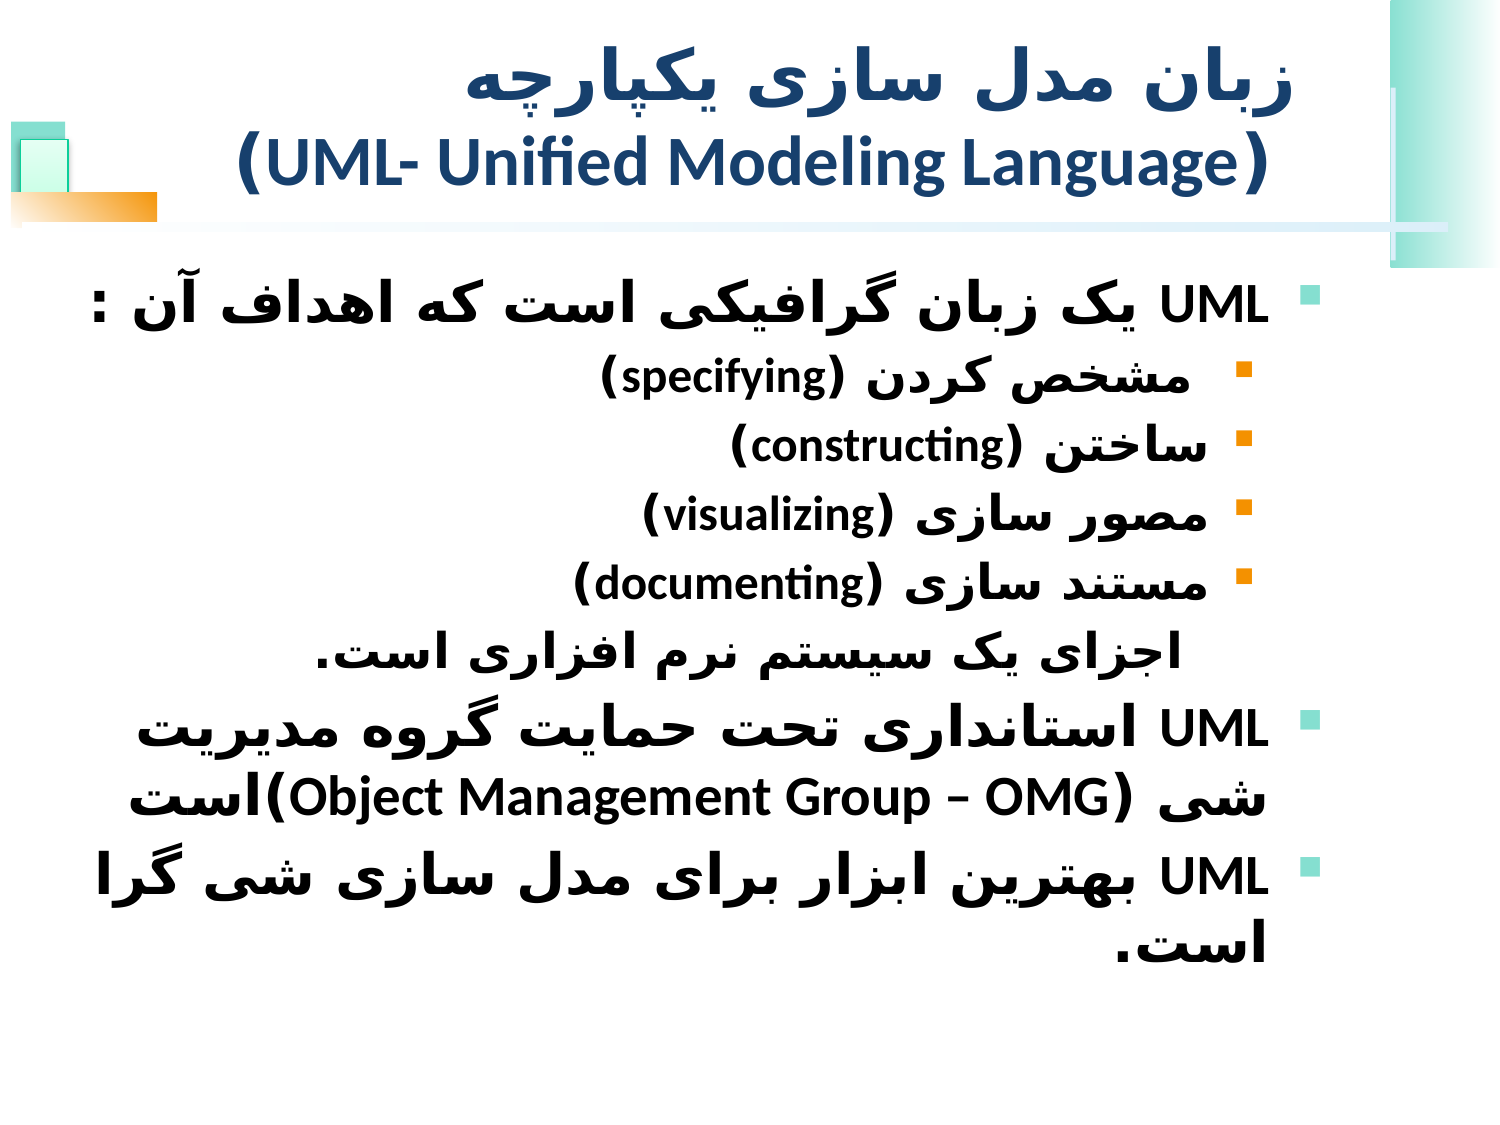

# زبان مدل سازی یکپارچه (UML- Unified Modeling Language)
UML یک زبان گرافیکی است که اهداف آن :
 مشخص کردن (specifying)
ساختن (constructing)
مصور سازی (visualizing)
مستند سازی (documenting)
    اجزای یک سیستم نرم افزاری است.
UML استانداری تحت حمایت گروه مدیریت شی (Object Management Group – OMG)است
UML بهترین ابزار برای مدل سازی شی گرا است.